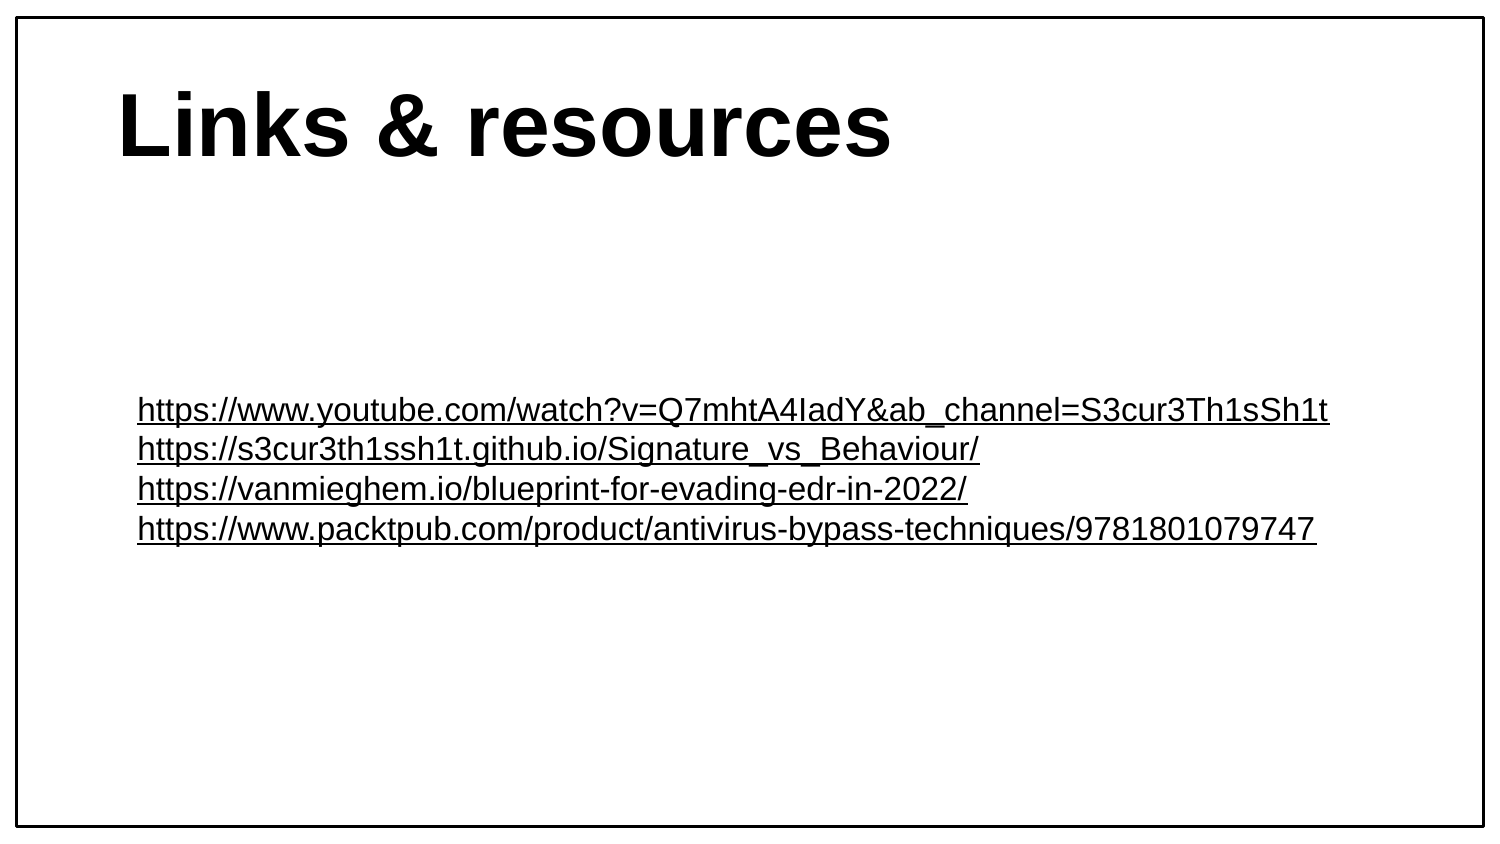

# Links & resources
https://www.youtube.com/watch?v=Q7mhtA4IadY&ab_channel=S3cur3Th1sSh1t
https://s3cur3th1ssh1t.github.io/Signature_vs_Behaviour/
https://vanmieghem.io/blueprint-for-evading-edr-in-2022/
https://www.packtpub.com/product/antivirus-bypass-techniques/9781801079747